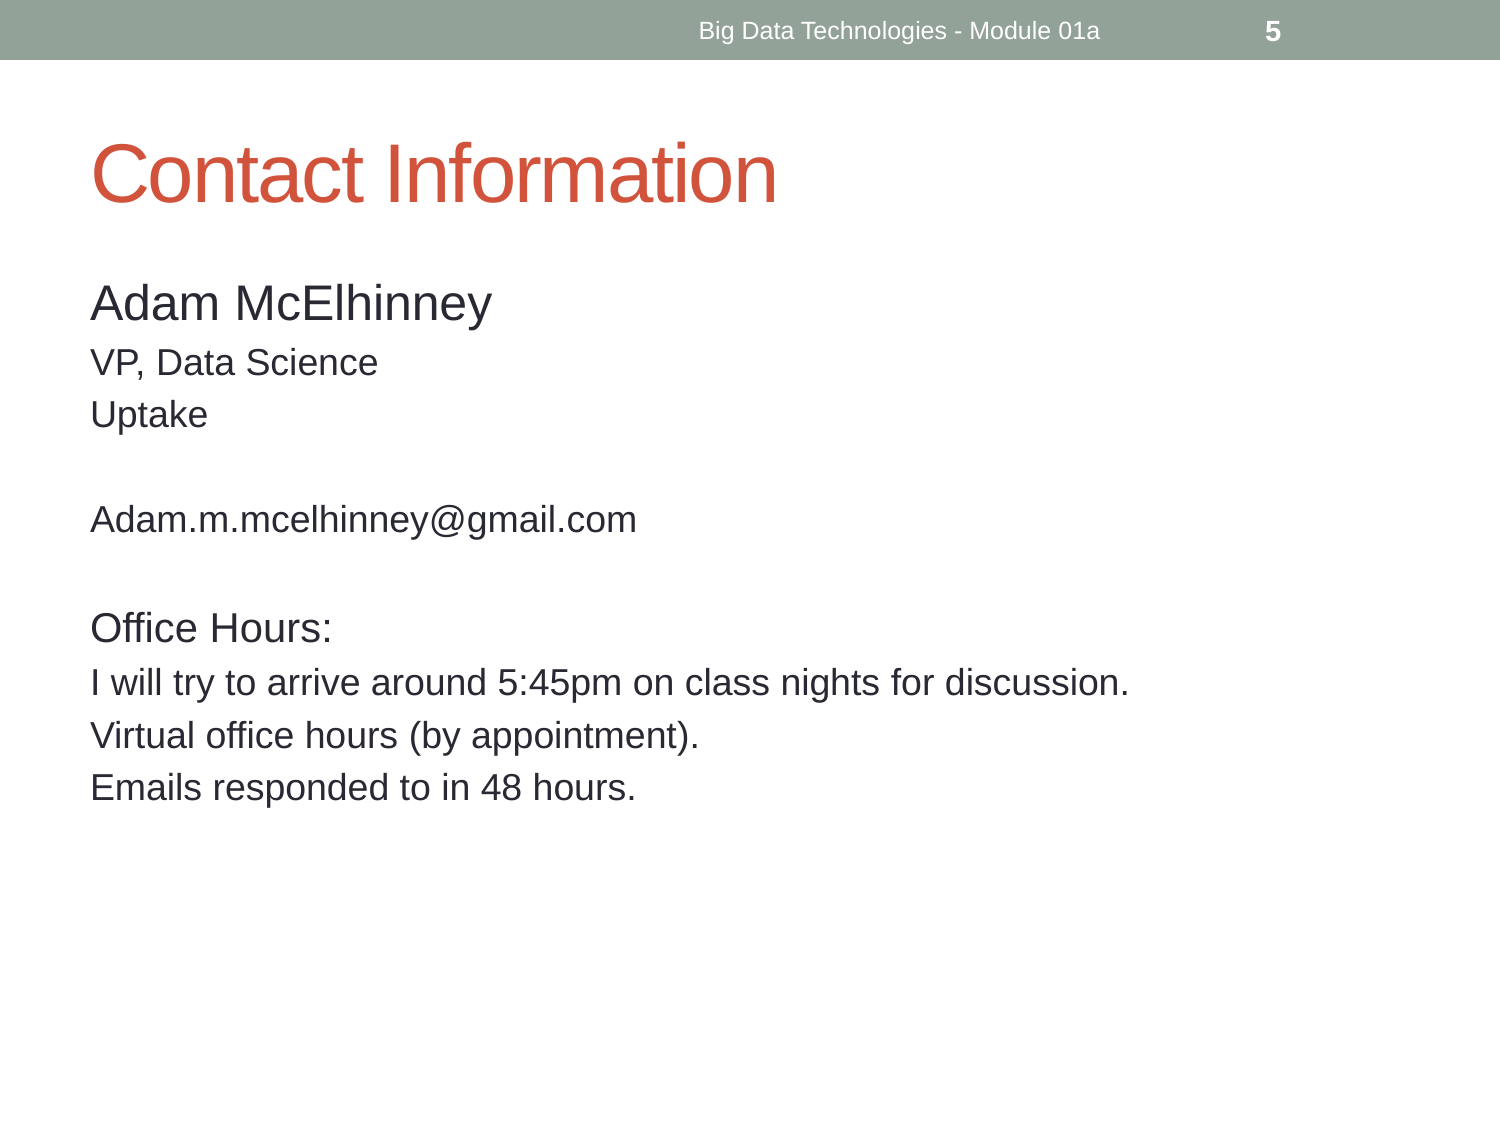

Big Data Technologies - Module 01a
5
# Contact Information
Adam McElhinney
VP, Data Science
Uptake

Adam.m.mcelhinney@gmail.com

Office Hours:
I will try to arrive around 5:45pm on class nights for discussion.
Virtual office hours (by appointment).
Emails responded to in 48 hours.